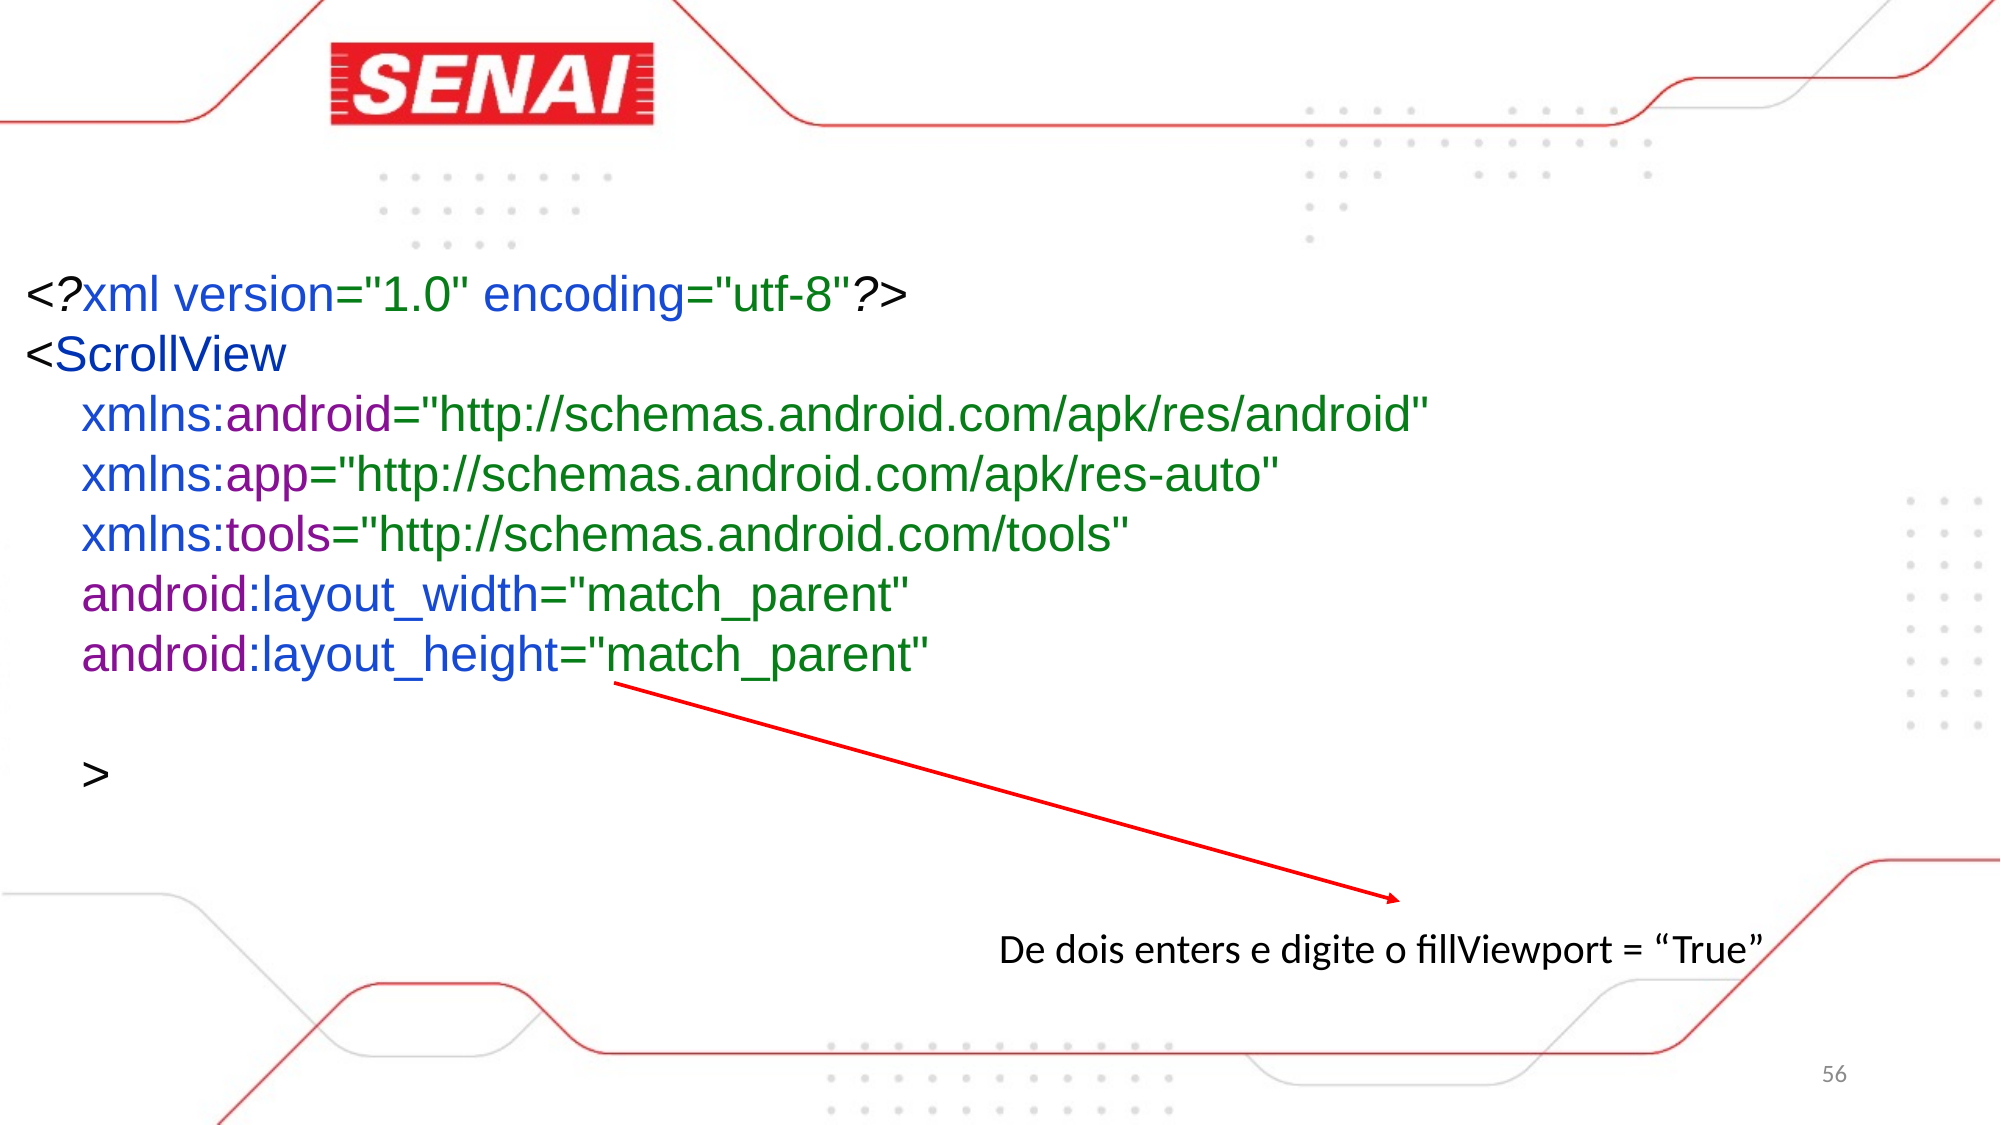

<?xml version="1.0" encoding="utf-8"?>
<ScrollView
    xmlns:android="http://schemas.android.com/apk/res/android"
    xmlns:app="http://schemas.android.com/apk/res-auto"
    xmlns:tools="http://schemas.android.com/tools"
    android:layout_width="match_parent"
    android:layout_height="match_parent"
    >
De dois enters e digite o fillViewport = “True”
56